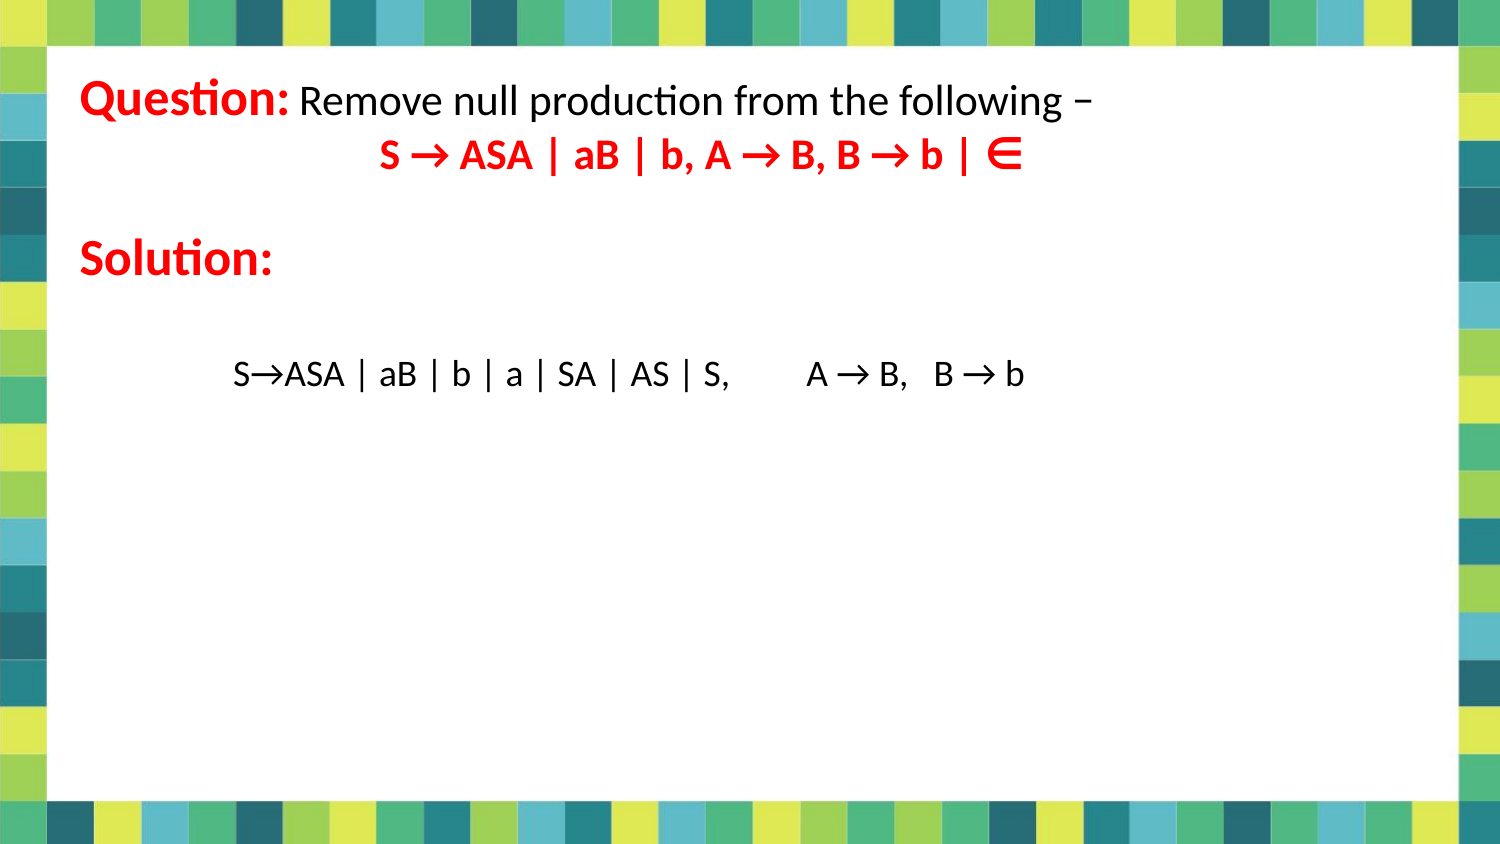

Question: Remove null production from the following −
		S → ASA | aB | b, A → B, B → b | ∈

Solution:

S→ASA | aB | b | a | SA | AS | S,         A → B,   B → b
5/31/2021
Dr. Sandeep Rathor